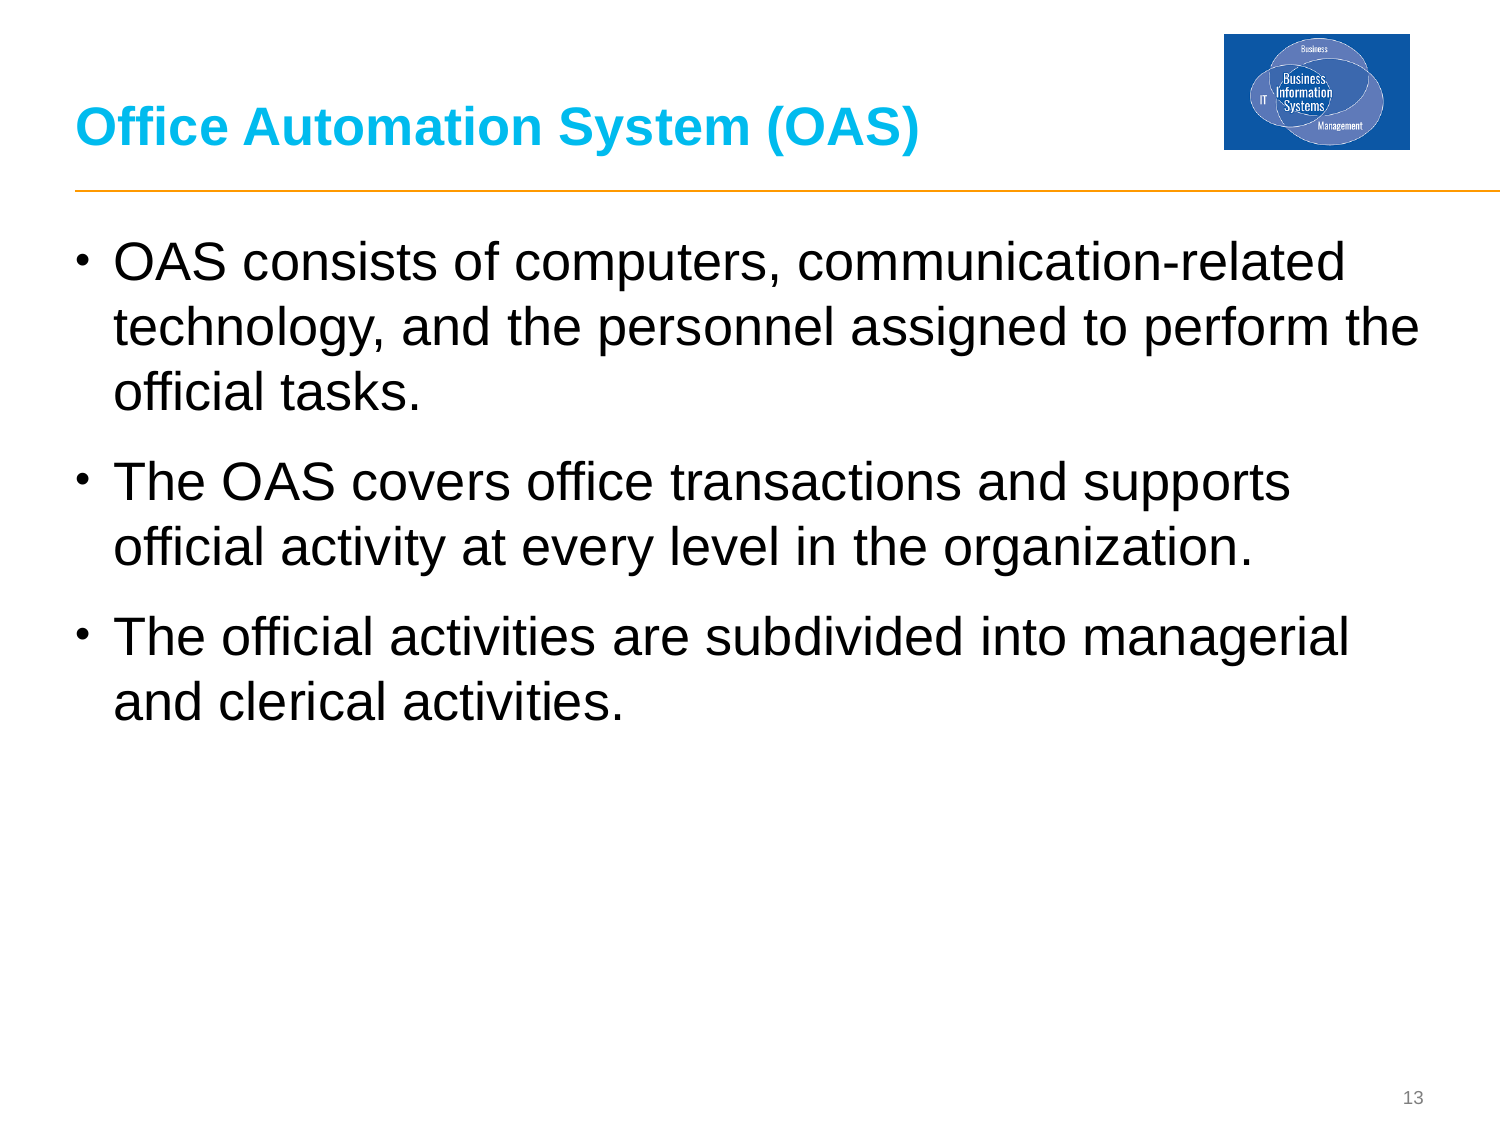

# Office Automation System (OAS)
OAS consists of computers, communication-related technology, and the personnel assigned to perform the official tasks.
The OAS covers office transactions and supports official activity at every level in the organization.
The official activities are subdivided into managerial and clerical activities.